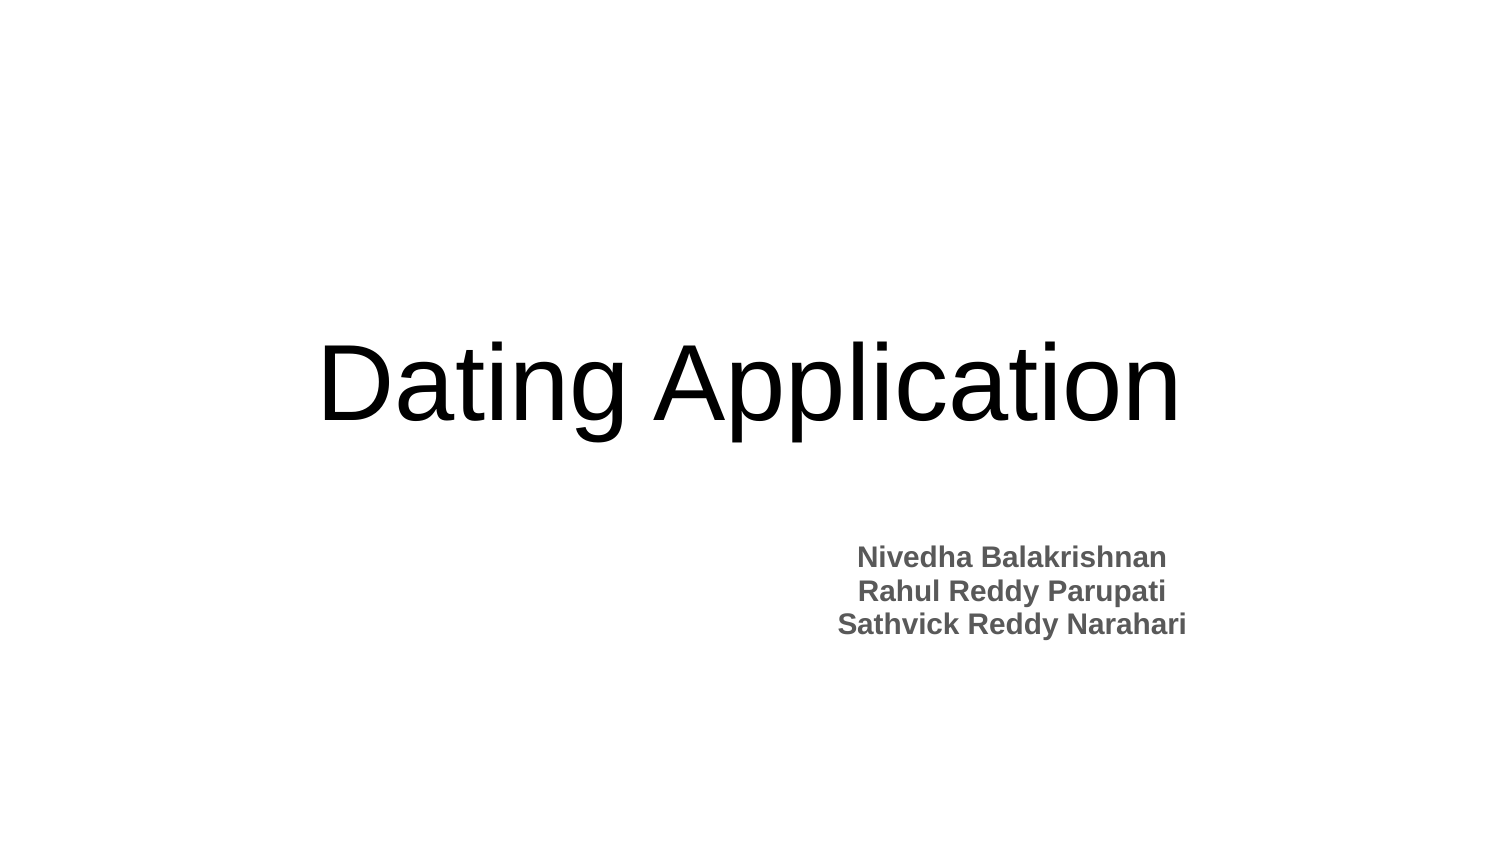

# Dating Application
Nivedha Balakrishnan
Rahul Reddy Parupati
Sathvick Reddy Narahari